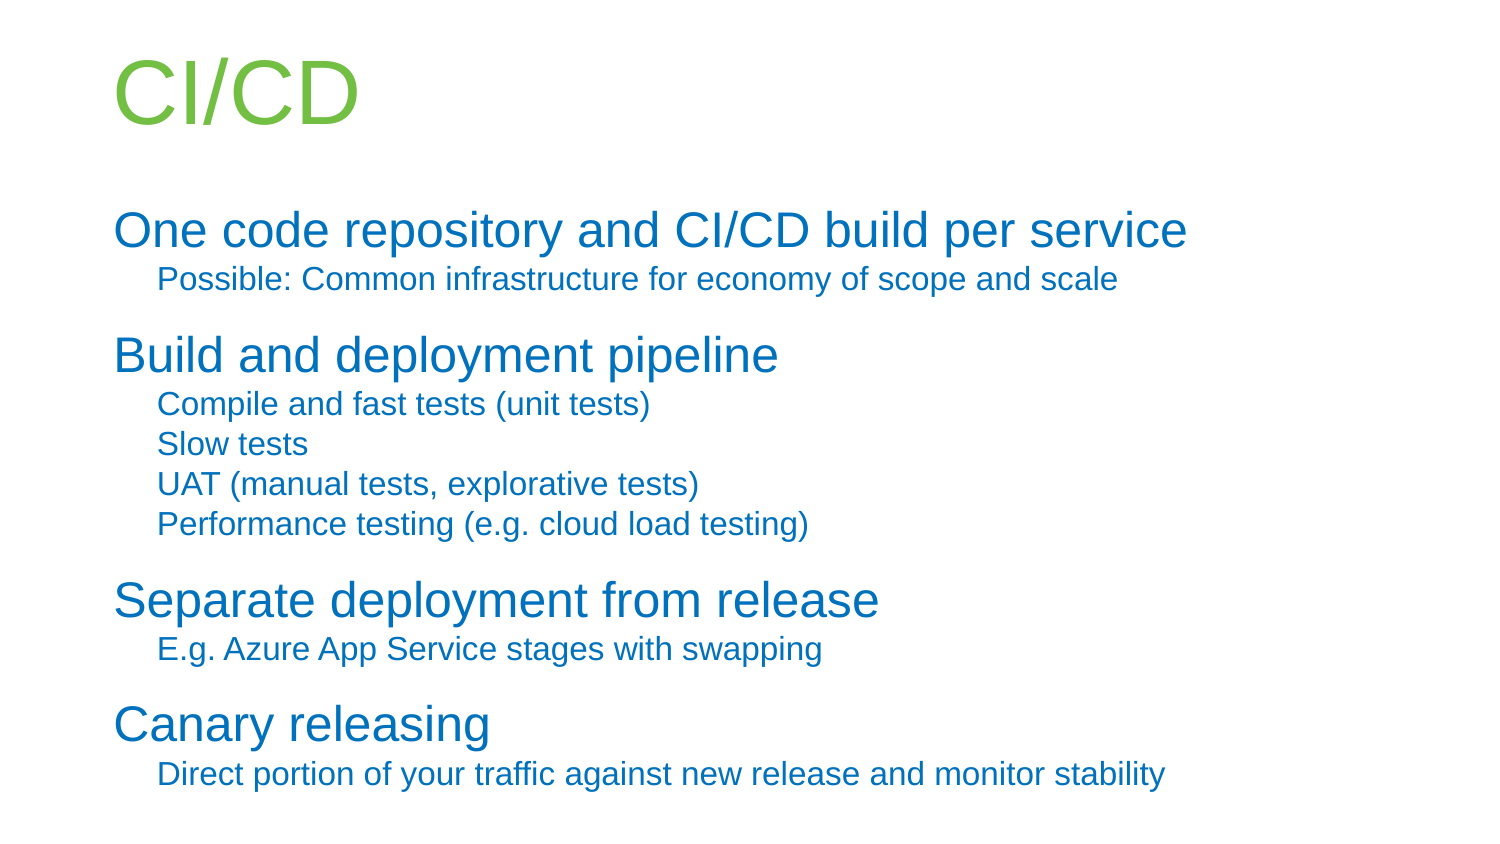

# CI/CD
One code repository and CI/CD build per service
Possible: Common infrastructure for economy of scope and scale
Build and deployment pipeline
Compile and fast tests (unit tests)
Slow tests
UAT (manual tests, explorative tests)
Performance testing (e.g. cloud load testing)
Separate deployment from release
E.g. Azure App Service stages with swapping
Canary releasing
Direct portion of your traffic against new release and monitor stability